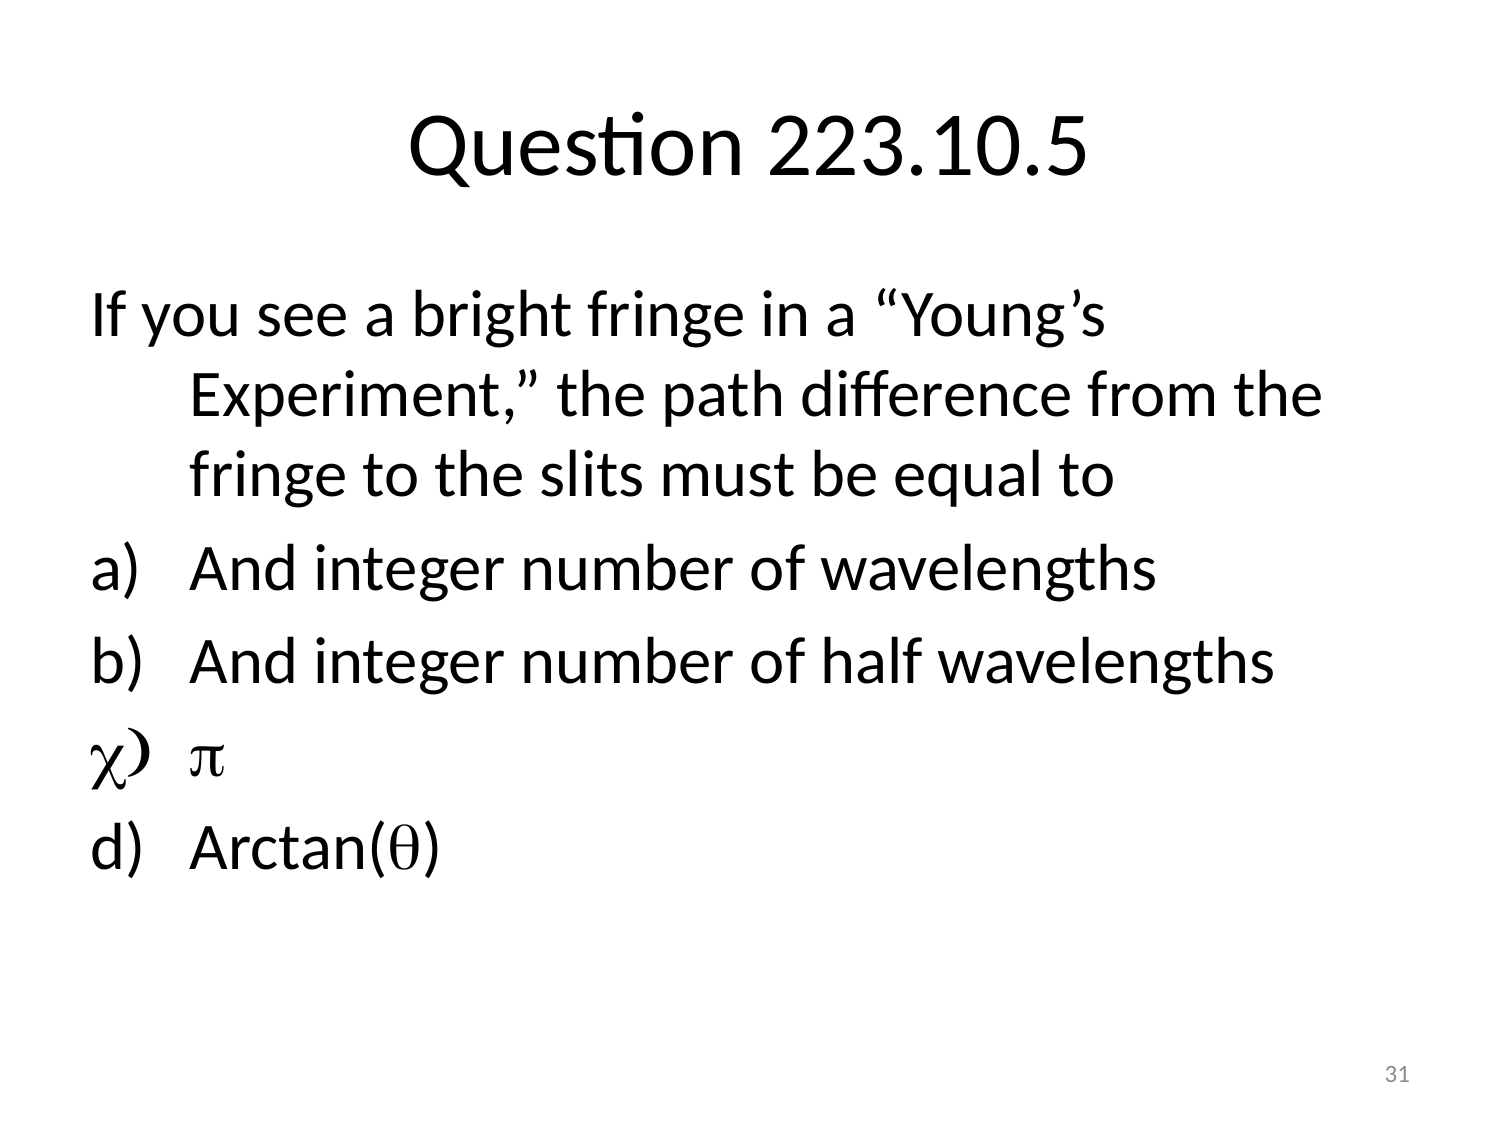

# Question 223.10.5
If you see a bright fringe in a “Young’s Experiment,” the path difference from the fringe to the slits must be equal to
And integer number of wavelengths
And integer number of half wavelengths
π
Arctan(θ)
31